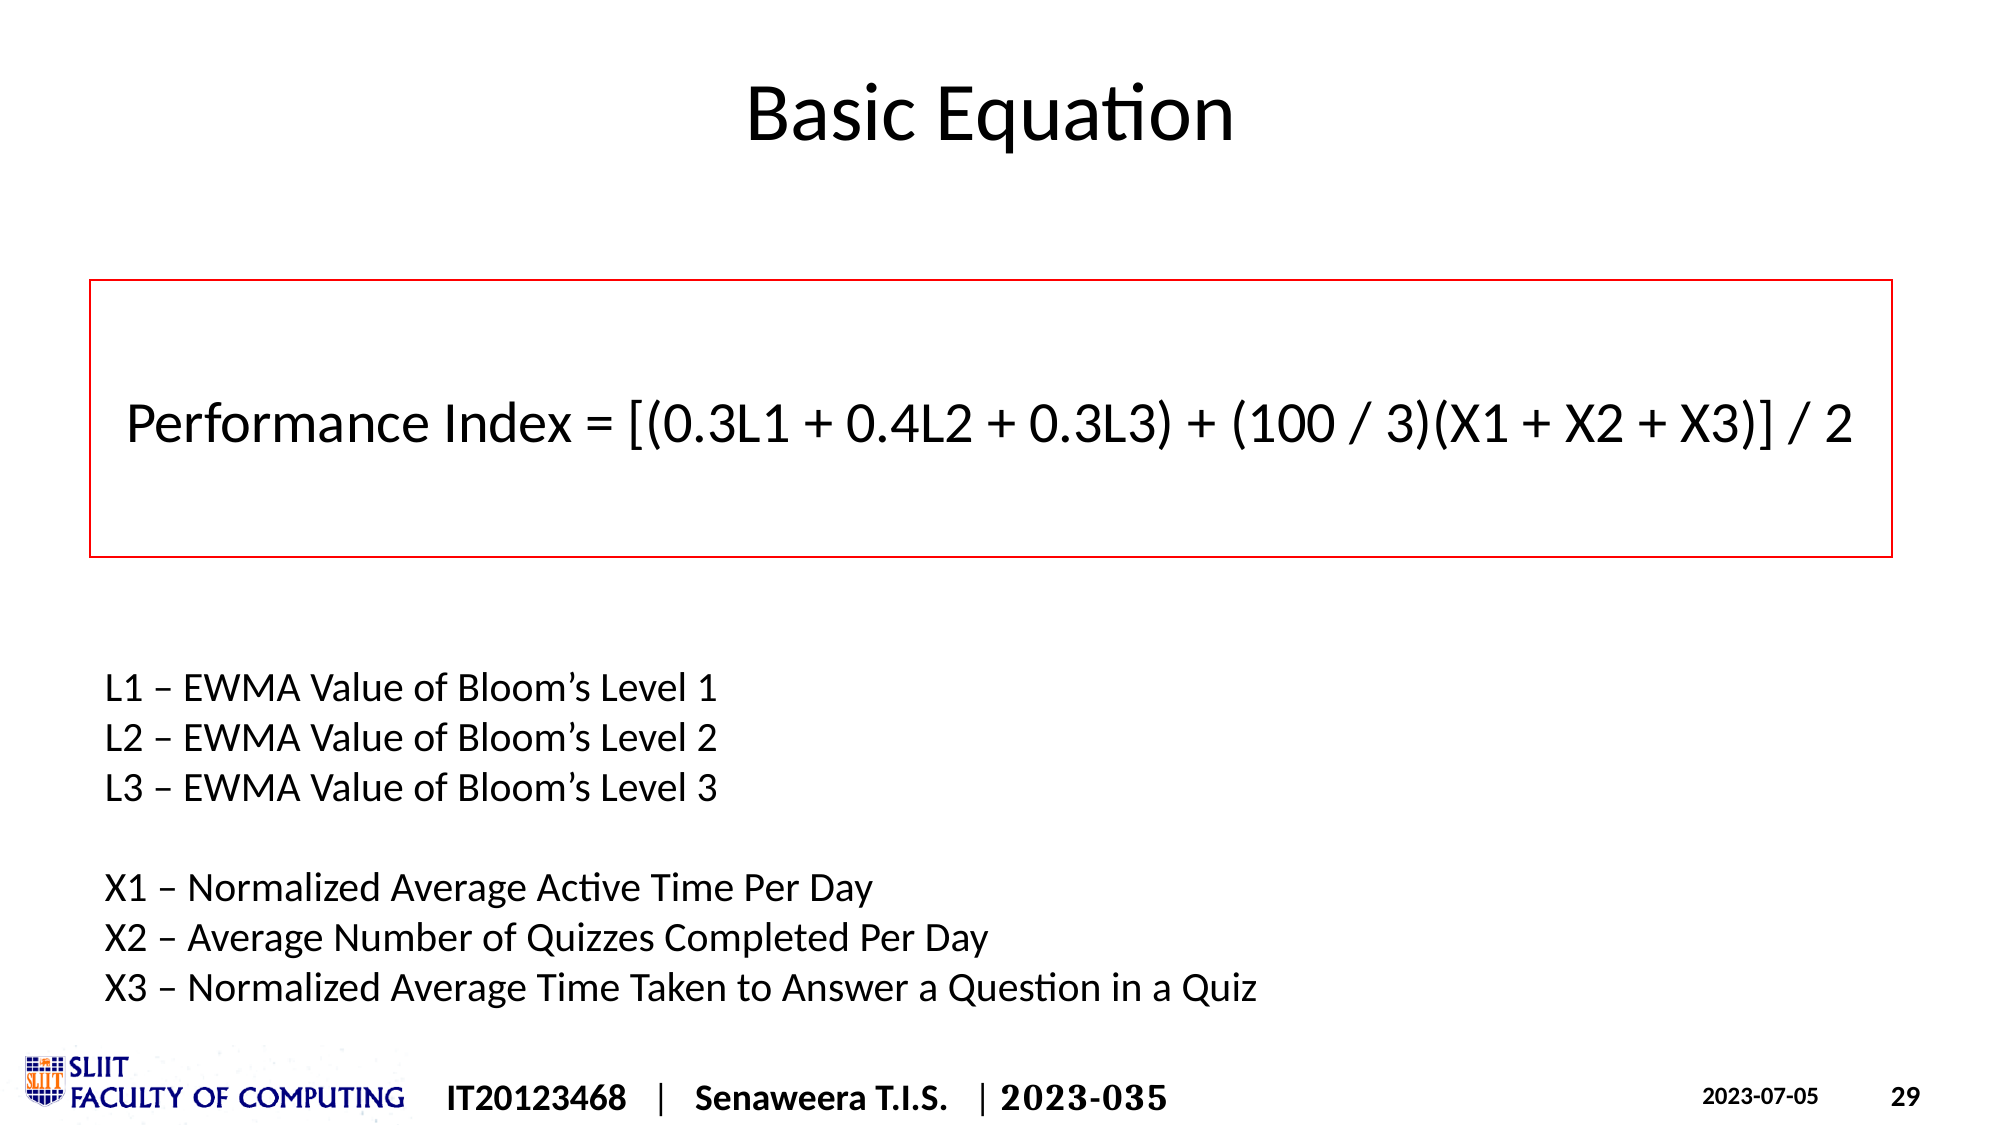

# Basic Equation
Performance Index = [(0.3L1 + 0.4L2 + 0.3L3) + (100 / 3)(X1 + X2 + X3)] / 2
L1 – EWMA Value of Bloom’s Level 1
L2 – EWMA Value of Bloom’s Level 2
L3 – EWMA Value of Bloom’s Level 3

X1 – Normalized Average Active Time Per Day
X2 – Average Number of Quizzes Completed Per Day
X3 – Normalized Average Time Taken to Answer a Question in a Quiz
IT20123468   |   Senaweera T.I.S.   | 2023-035